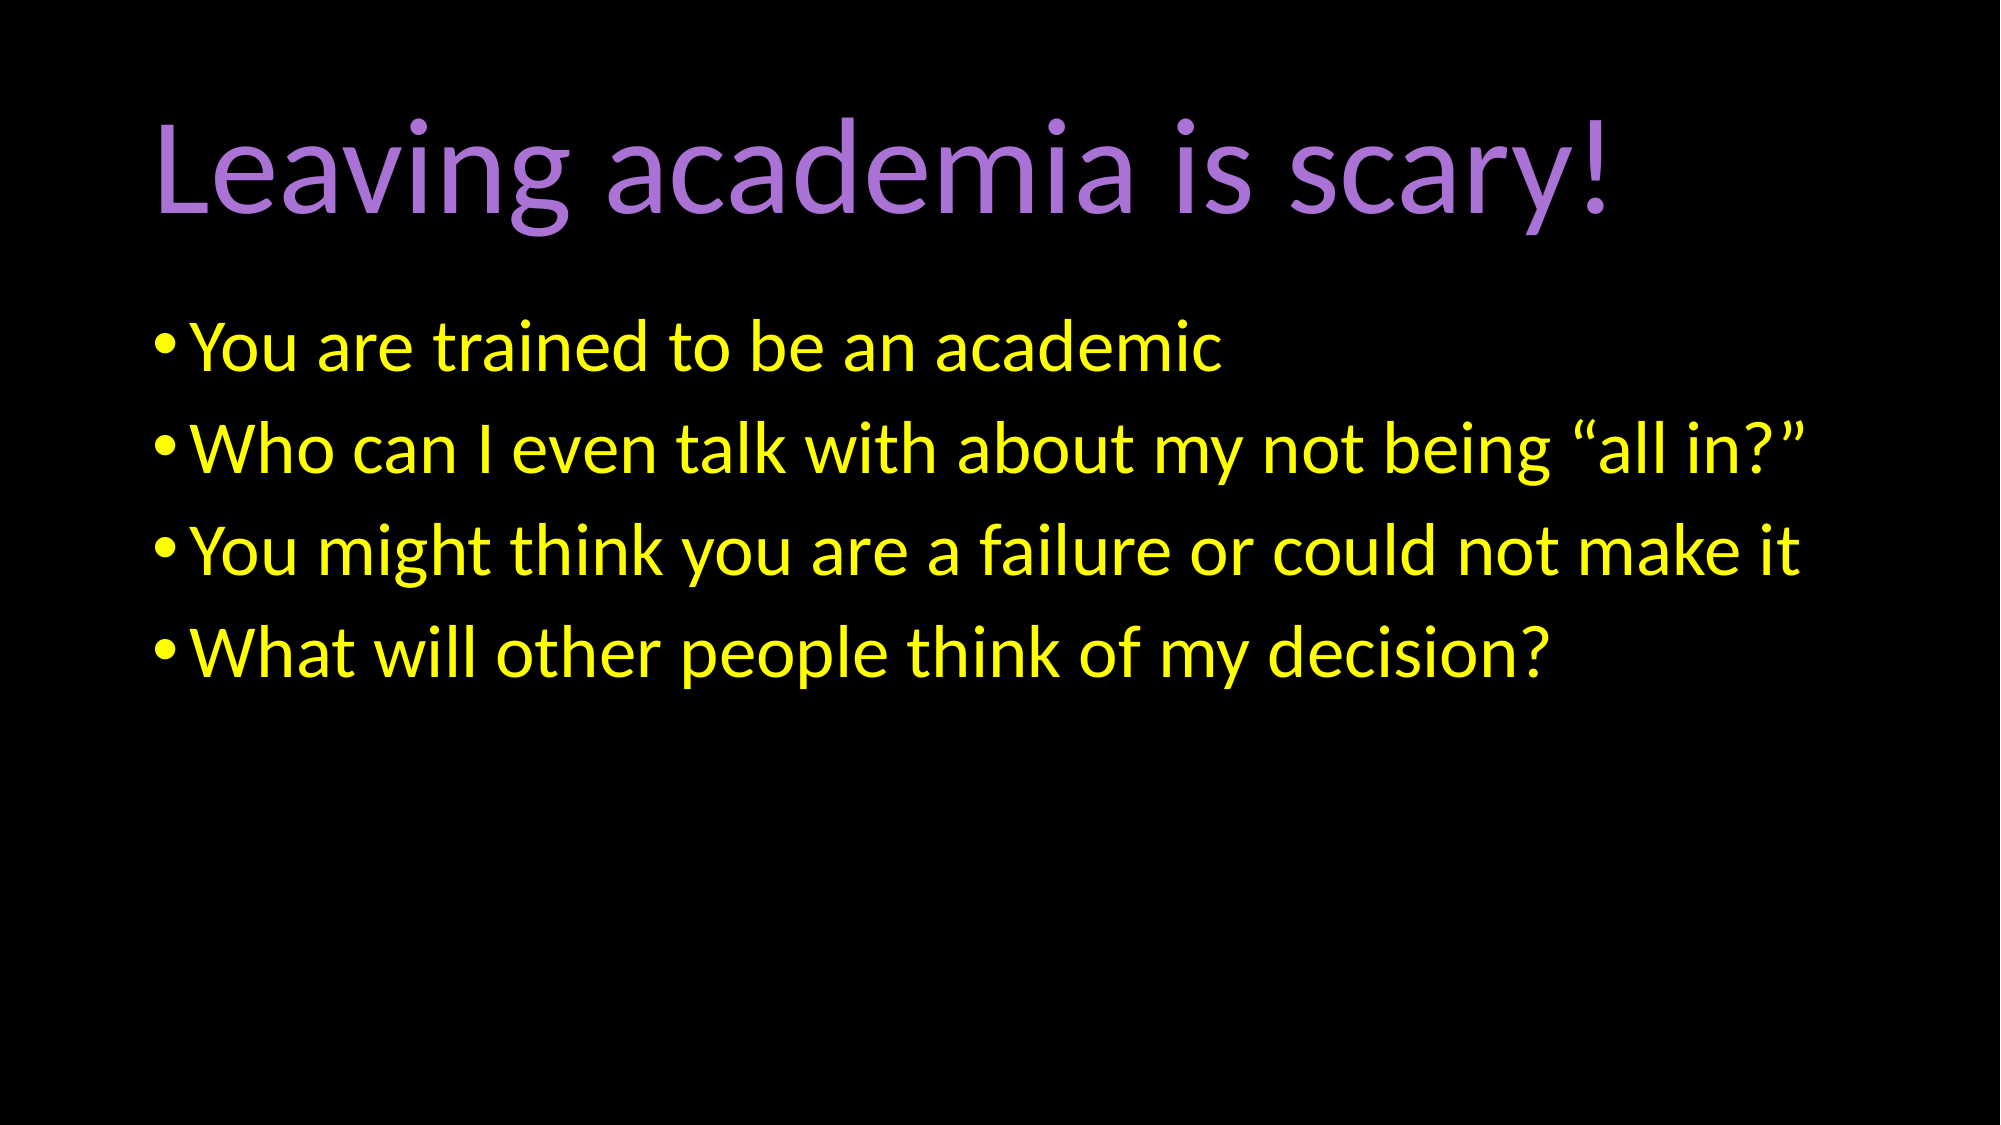

# Leaving academia is scary!
You are trained to be an academic
Who can I even talk with about my not being “all in?”
You might think you are a failure or could not make it
What will other people think of my decision?